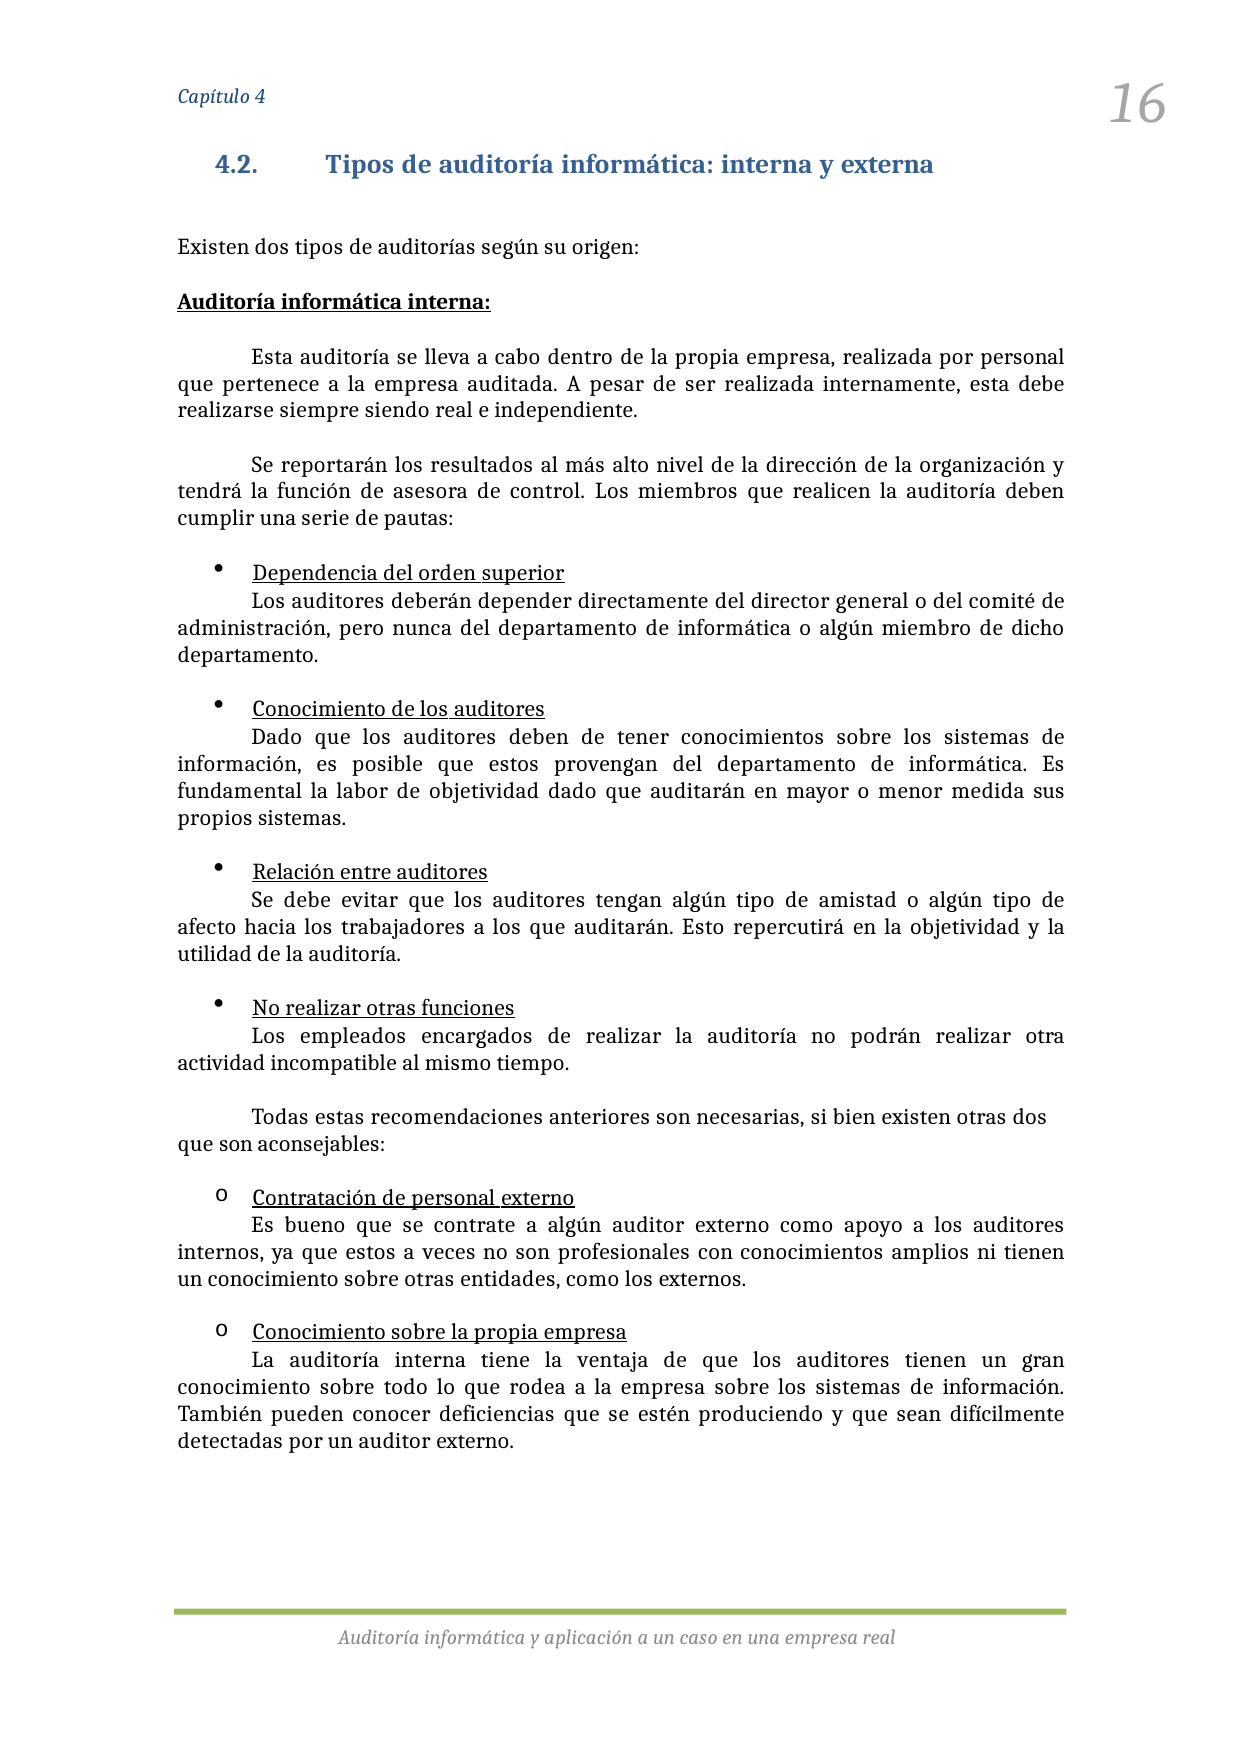

16
Capítulo 4
4.2.
Tipos de auditoría informática: interna y externa
Existen dos tipos de auditorías según su origen:

Auditoría informática interna:

Esta auditoría se lleva a cabo dentro de la propia empresa, realizada por personal que pertenece a la empresa auditada. A pesar de ser realizada internamente, esta debe realizarse siempre siendo real e independiente.

Se reportarán los resultados al más alto nivel de la dirección de la organización y tendrá la función de asesora de control. Los miembros que realicen la auditoría deben cumplir una serie de pautas:

Dependencia del orden superior
Los auditores deberán depender directamente del director general o del comité de administración, pero nunca del departamento de informática o algún miembro de dicho departamento.

Conocimiento de los auditores
Dado que los auditores deben de tener conocimientos sobre los sistemas de información, es posible que estos provengan del departamento de informática. Es fundamental la labor de objetividad dado que auditarán en mayor o menor medida sus propios sistemas.

Relación entre auditores
Se debe evitar que los auditores tengan algún tipo de amistad o algún tipo de afecto hacia los trabajadores a los que auditarán. Esto repercutirá en la objetividad y la utilidad de la auditoría.

No realizar otras funciones
Los empleados encargados de realizar la auditoría no podrán realizar otra actividad incompatible al mismo tiempo.

Todas estas recomendaciones anteriores son necesarias, si bien existen otras dos que son aconsejables:

Contratación de personal externo
Es bueno que se contrate a algún auditor externo como apoyo a los auditores internos, ya que estos a veces no son profesionales con conocimientos amplios ni tienen un conocimiento sobre otras entidades, como los externos.

Conocimiento sobre la propia empresa
La auditoría interna tiene la ventaja de que los auditores tienen un gran conocimiento sobre todo lo que rodea a la empresa sobre los sistemas de información. También pueden conocer deficiencias que se estén produciendo y que sean difícilmente detectadas por un auditor externo.

Auditoría informática y aplicación a un caso en una empresa real